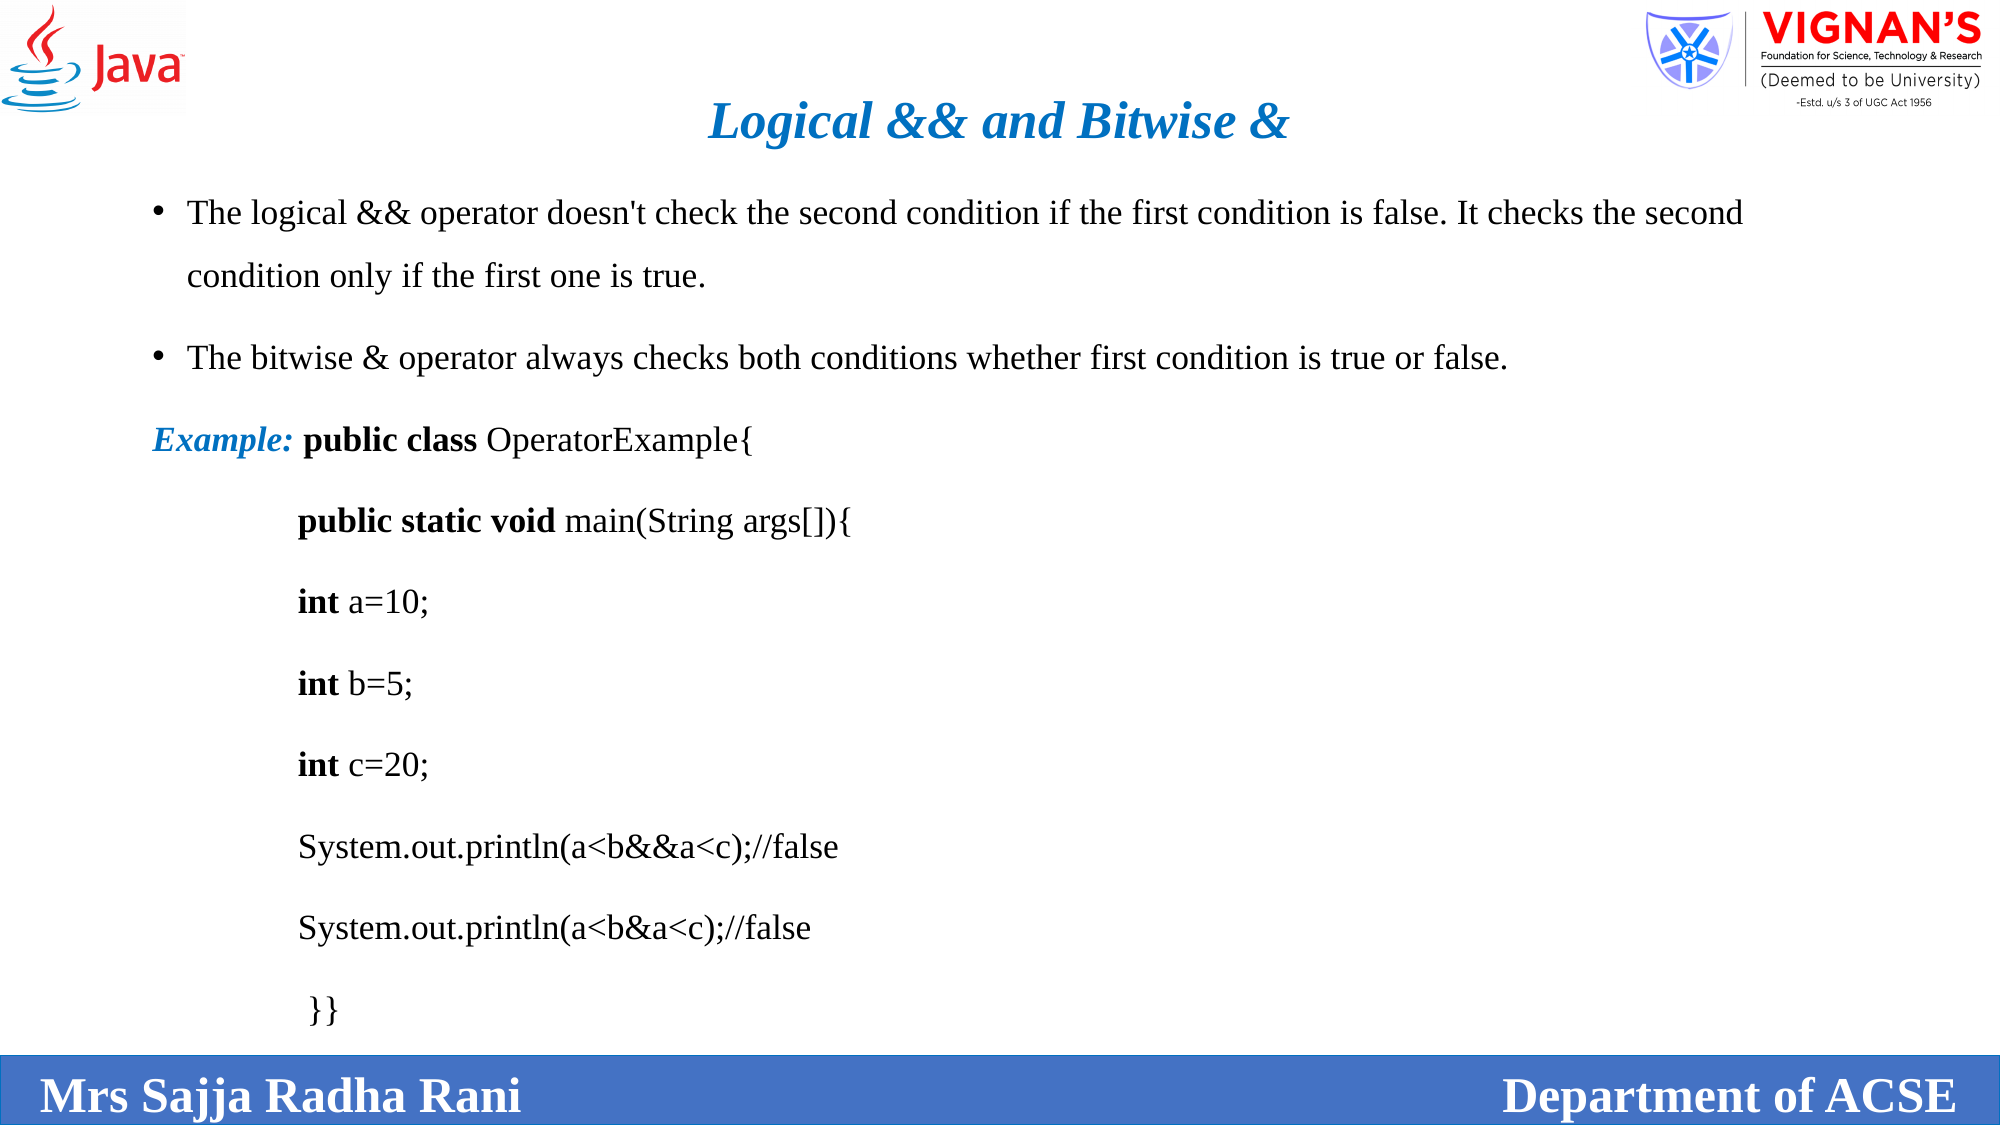

Logical && and Bitwise &
The logical && operator doesn't check the second condition if the first condition is false. It checks the second condition only if the first one is true.
The bitwise & operator always checks both conditions whether first condition is true or false.
Example: public class OperatorExample{
	  public static void main(String args[]){
	  int a=10;
	  int b=5;
	  int c=20;
	  System.out.println(a<b&&a<c);//false
	  System.out.println(a<b&a<c);//false
	   }}